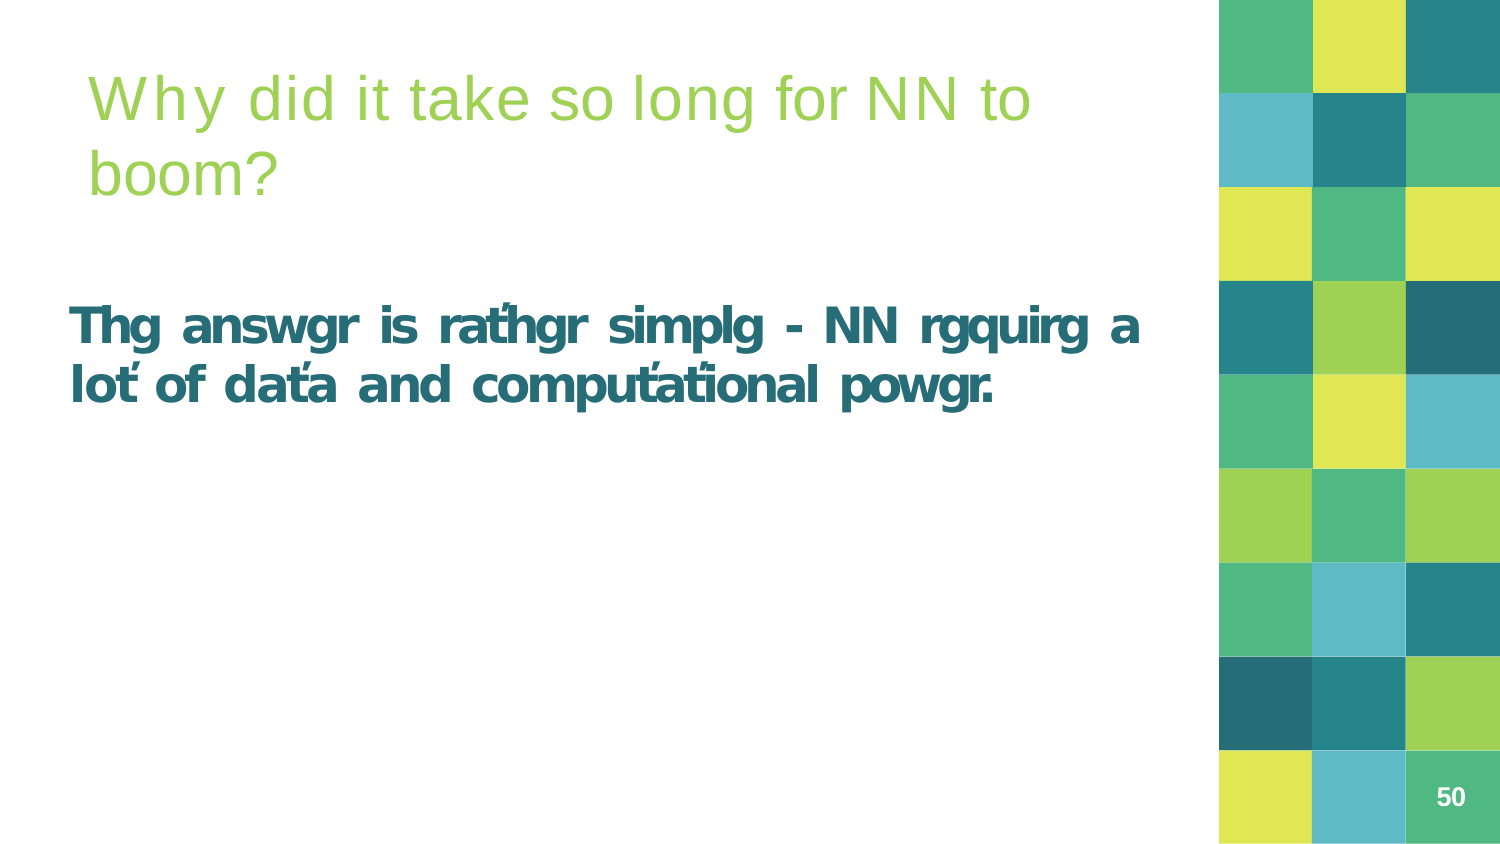

# Why did it take so long for NN to boom?
Thg answgr is raťhgr simplg - NN rgquirg a loť of daťa and compuťaťional powgr.
50